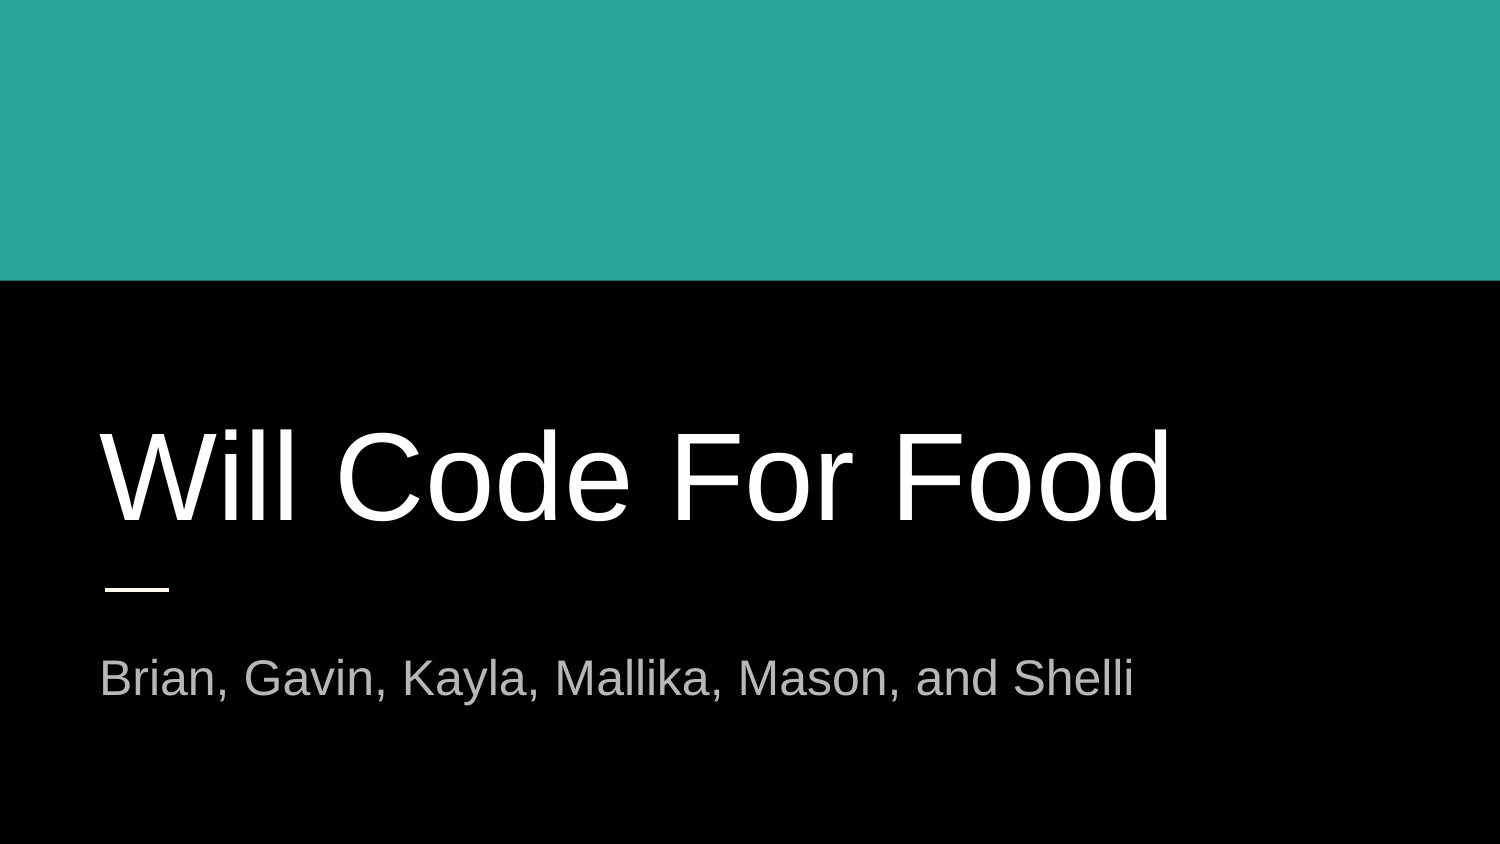

# Will Code For Food
Brian, Gavin, Kayla, Mallika, Mason, and Shelli